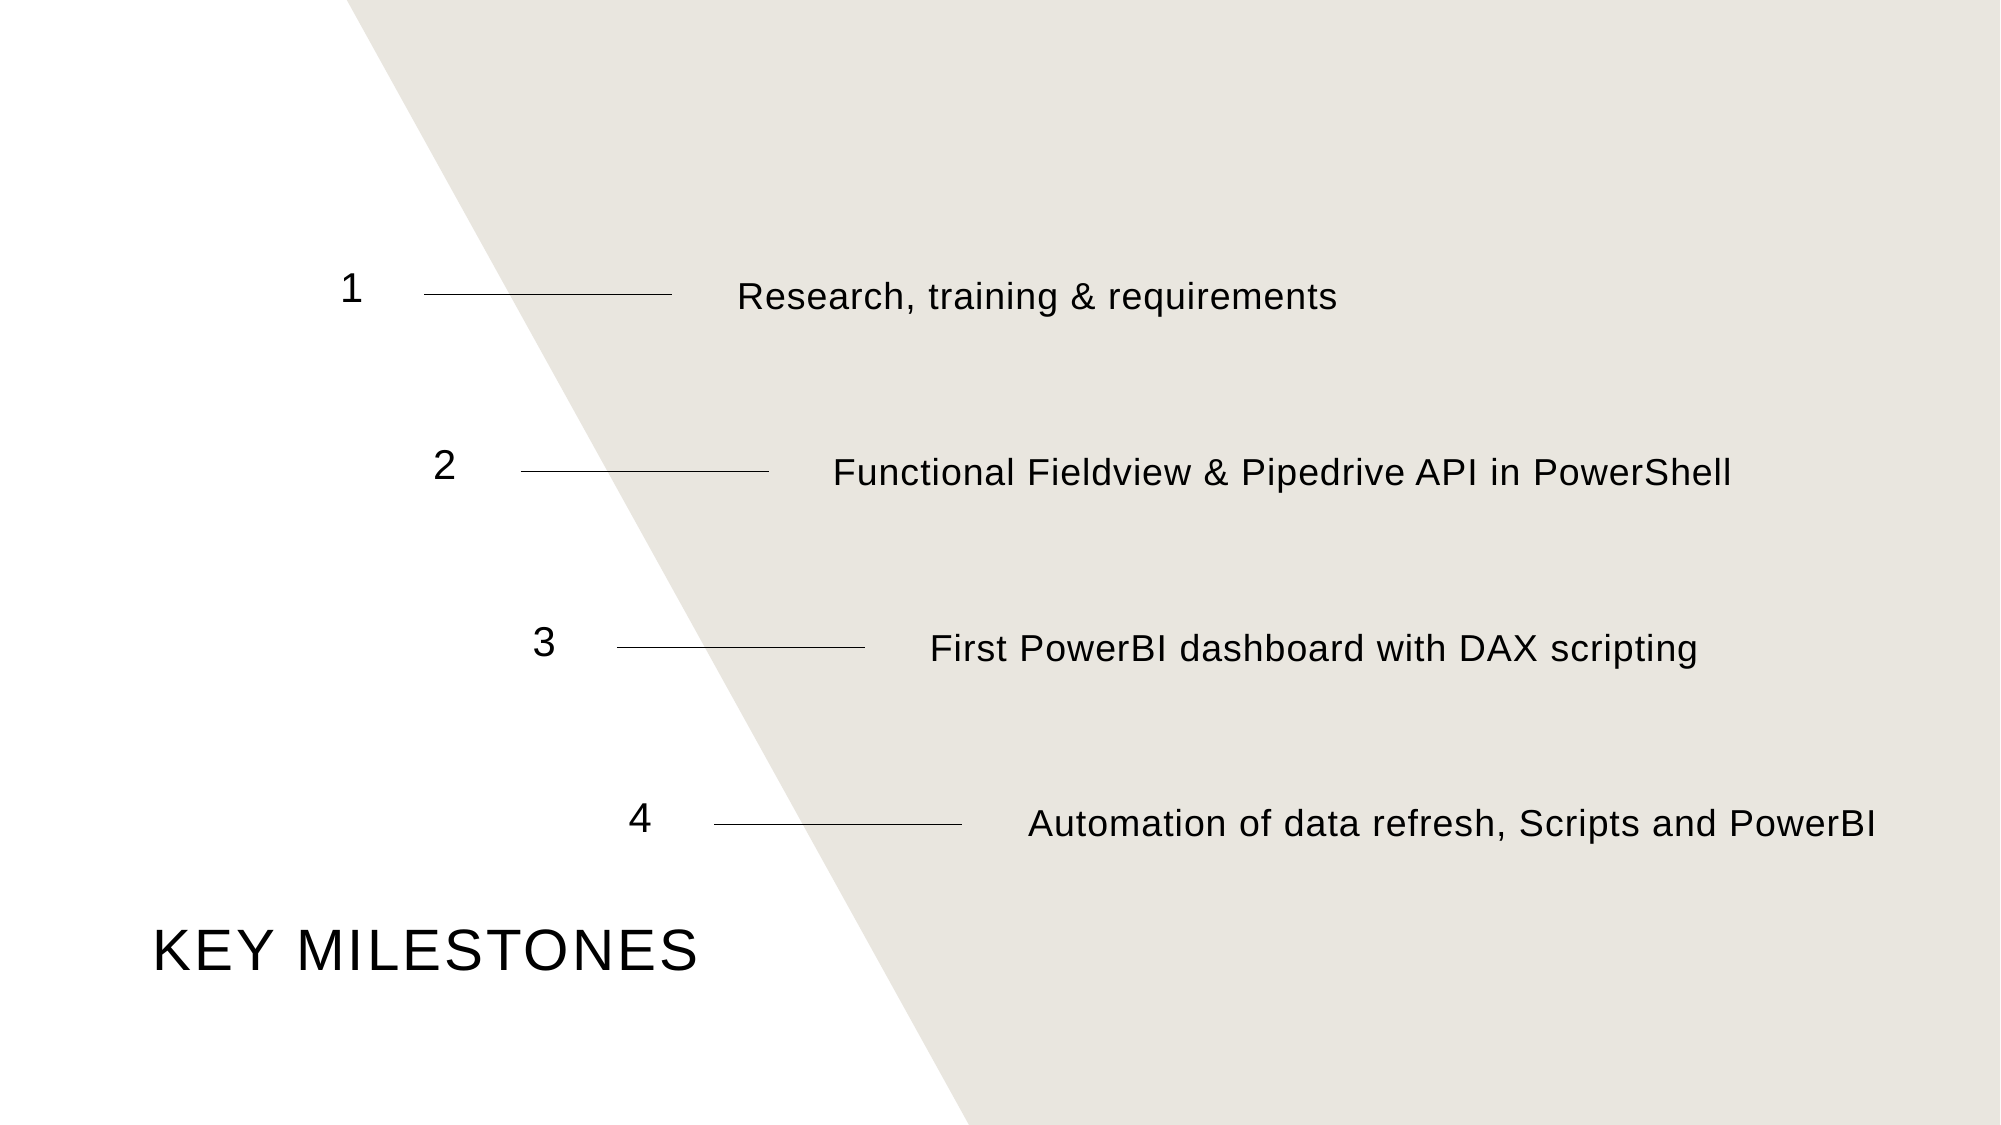

1
Research, training & requirements
2
Functional Fieldview & Pipedrive API in PowerShell
3
First PowerBI dashboard with DAX scripting
4
Automation of data refresh, Scripts and PowerBI
# Key Milestones